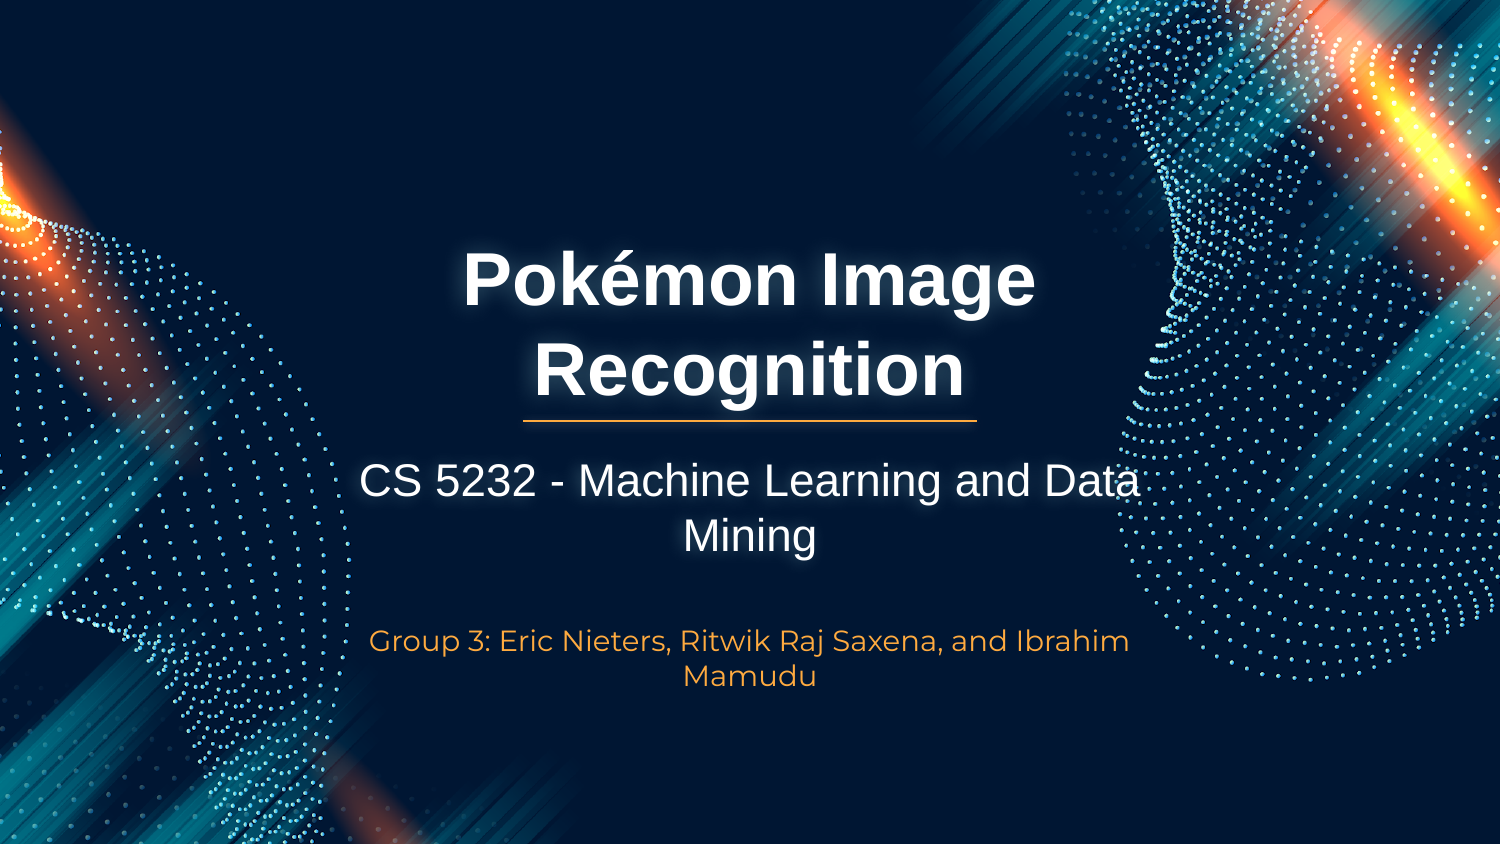

# Pokémon Image Recognition
CS 5232 - Machine Learning and Data Mining
Group 3: Eric Nieters, Ritwik Raj Saxena, and Ibrahim Mamudu